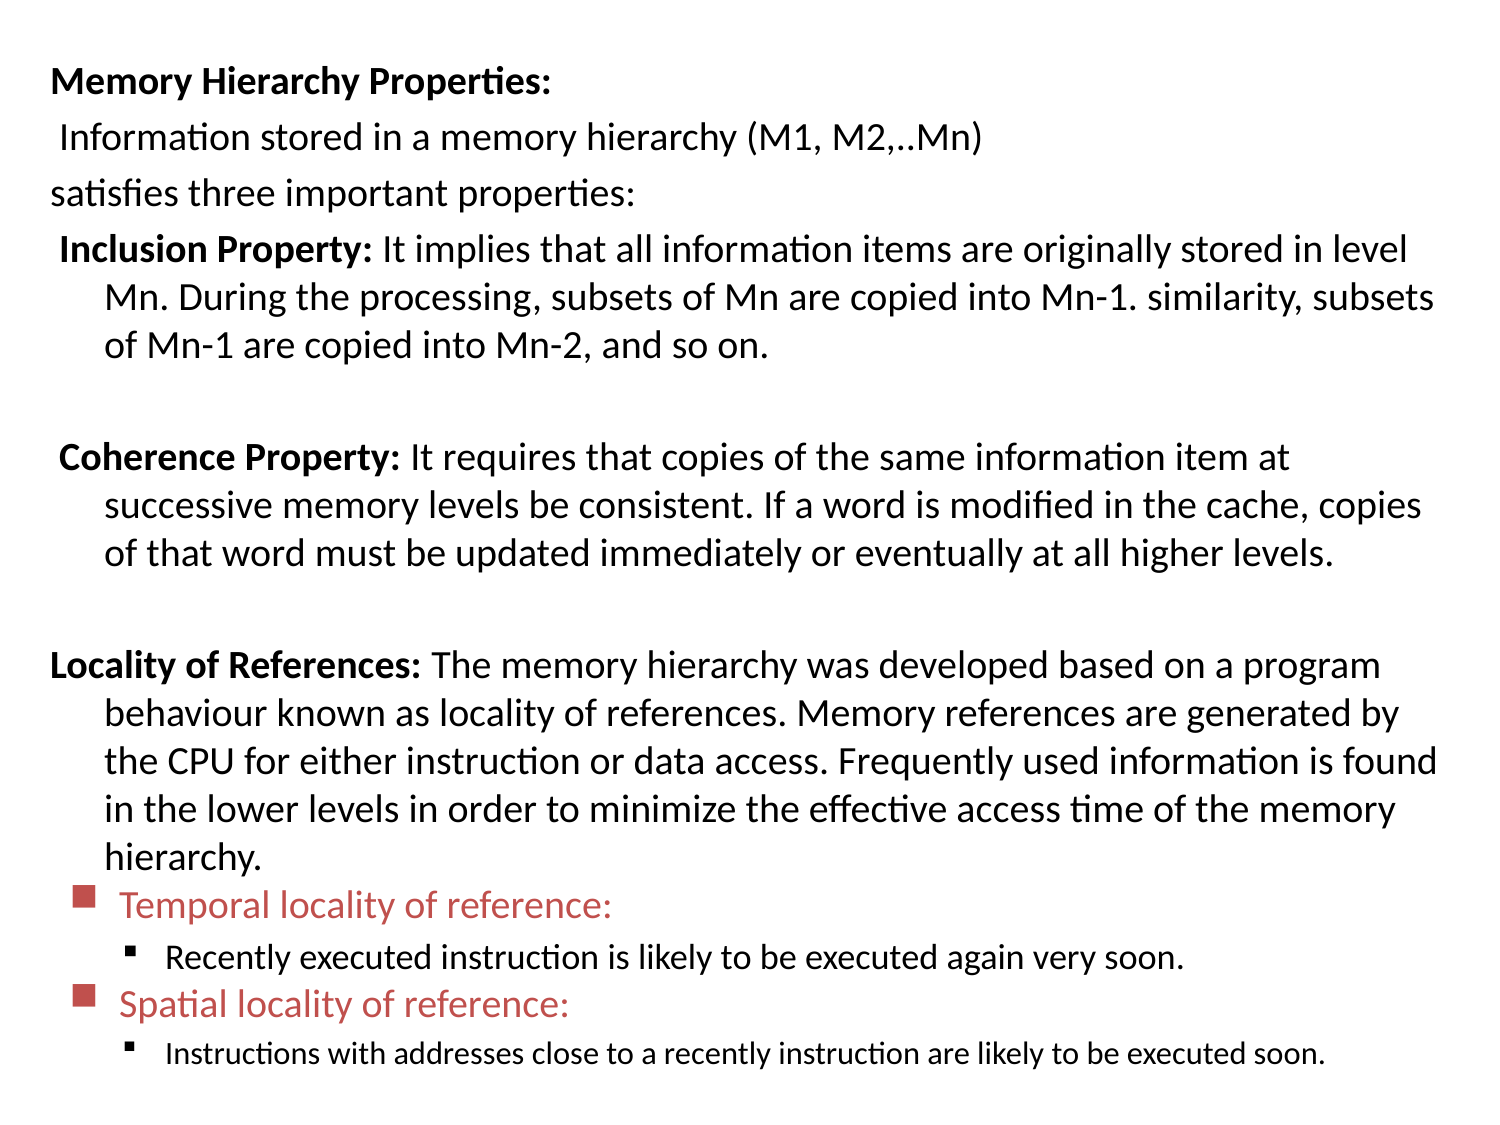

Memory Hierarchy Properties:
 Information stored in a memory hierarchy (M1, M2,..Mn)
satisfies three important properties:
 Inclusion Property: It implies that all information items are originally stored in level Mn. During the processing, subsets of Mn are copied into Mn-1. similarity, subsets of Mn-1 are copied into Mn-2, and so on.

 Coherence Property: It requires that copies of the same information item at successive memory levels be consistent. If a word is modified in the cache, copies of that word must be updated immediately or eventually at all higher levels.

Locality of References: The memory hierarchy was developed based on a program behaviour known as locality of references. Memory references are generated by the CPU for either instruction or data access. Frequently used information is found in the lower levels in order to minimize the effective access time of the memory hierarchy.
Temporal locality of reference:
Recently executed instruction is likely to be executed again very soon.
Spatial locality of reference:
Instructions with addresses close to a recently instruction are likely to be executed soon.